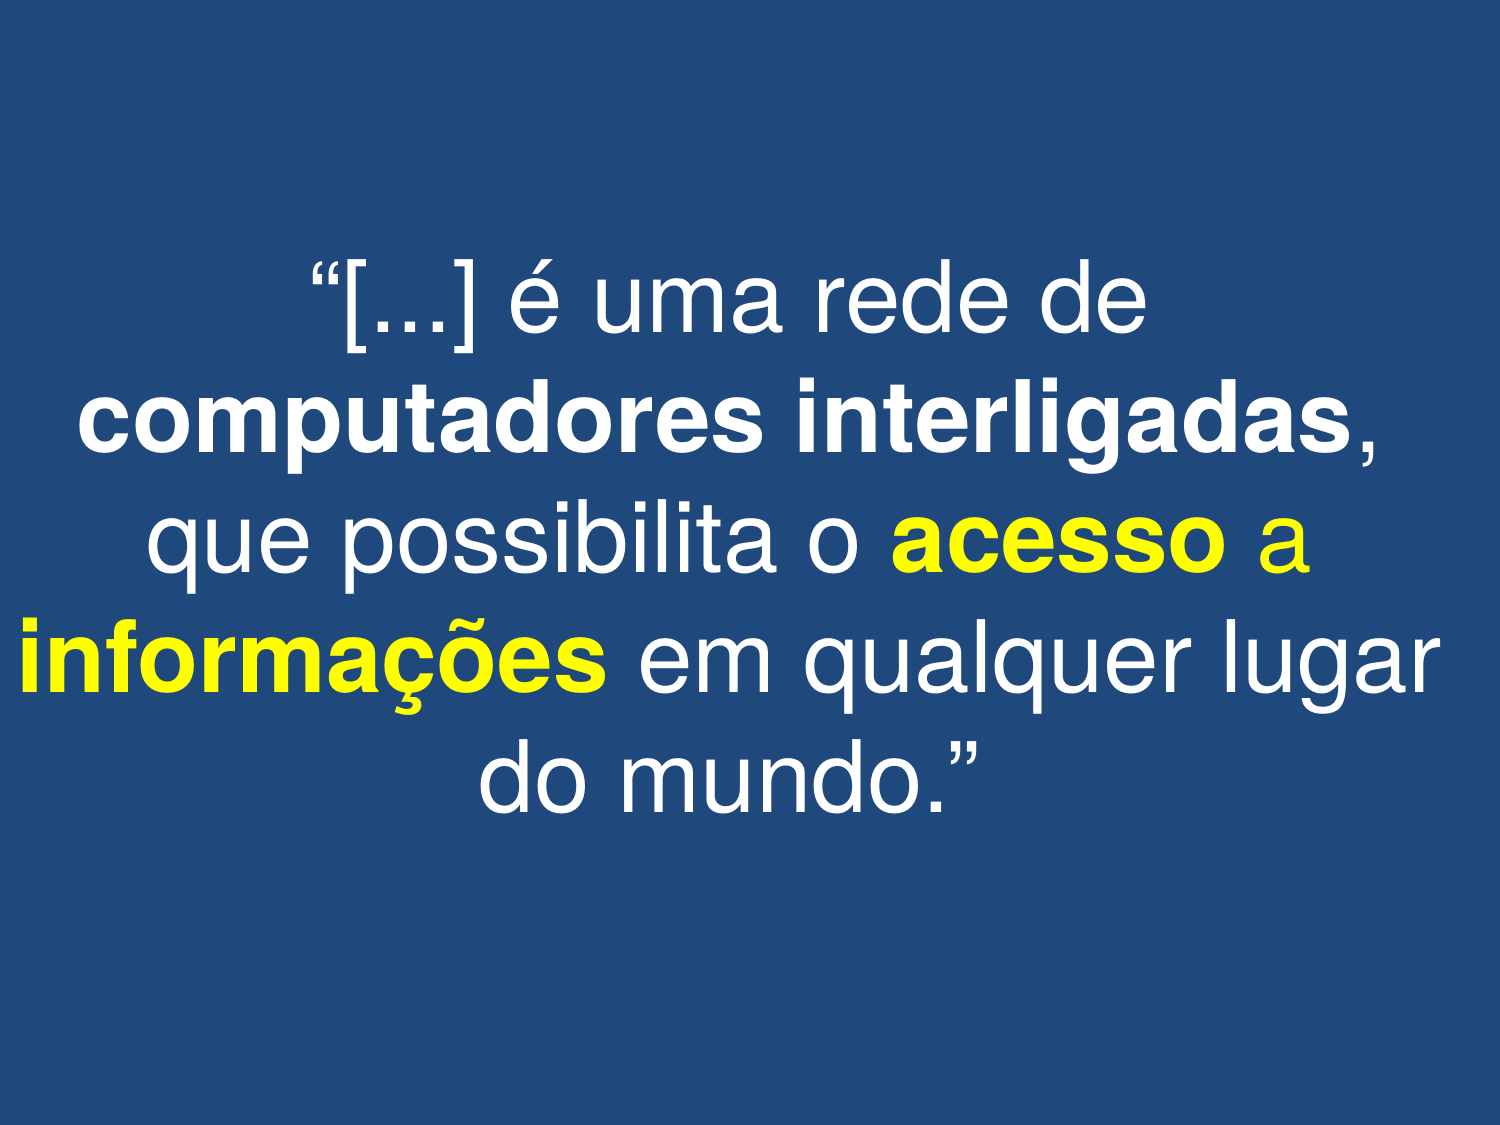

“[...] é uma rede de computadores interligadas, que possibilita o acesso a informações em qualquer lugar do mundo.”